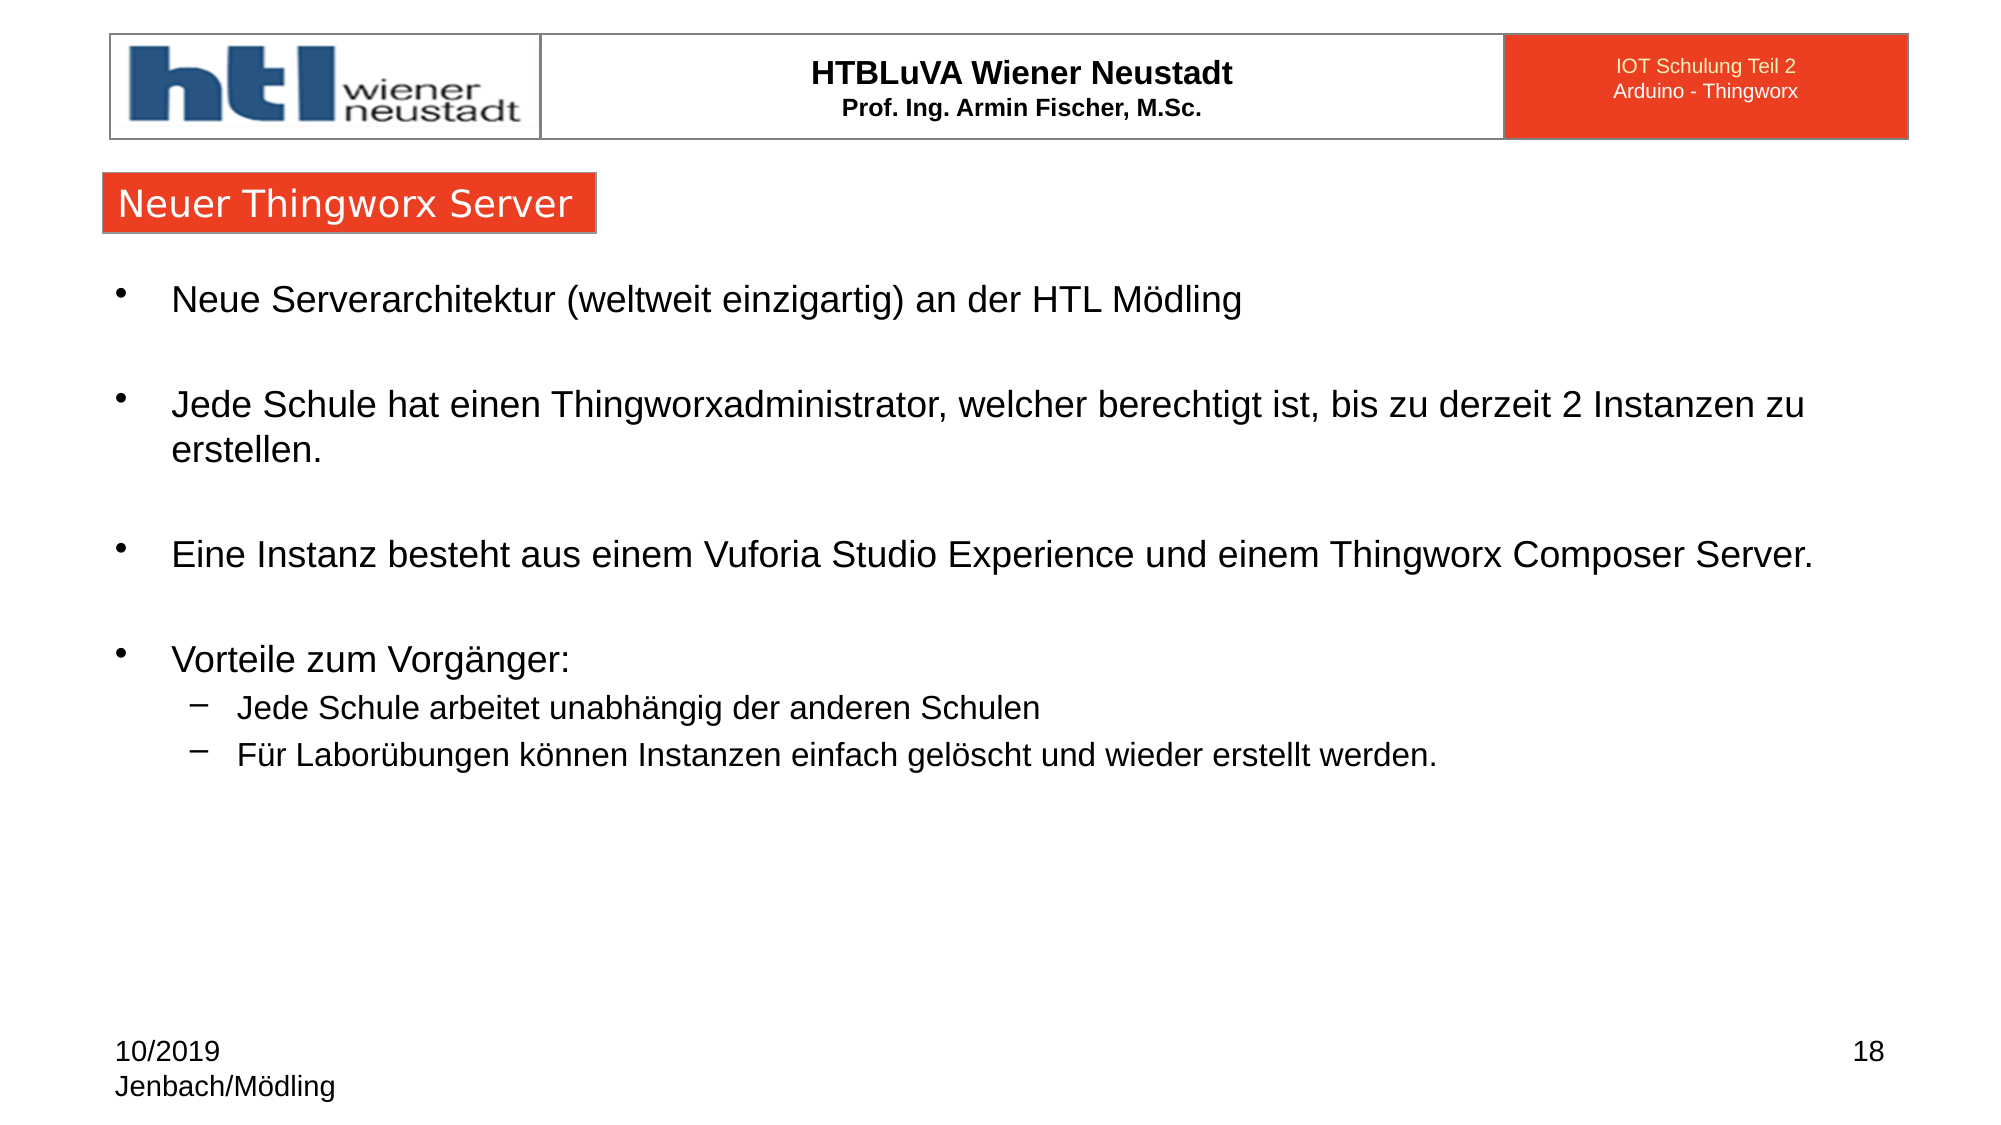

#
Neuer Thingworx Server
Neue Serverarchitektur (weltweit einzigartig) an der HTL Mödling

Jede Schule hat einen Thingworxadministrator, welcher berechtigt ist, bis zu derzeit 2 Instanzen zu erstellen.

Eine Instanz besteht aus einem Vuforia Studio Experience und einem Thingworx Composer Server.

Vorteile zum Vorgänger:
Jede Schule arbeitet unabhängig der anderen Schulen
Für Laborübungen können Instanzen einfach gelöscht und wieder erstellt werden.

10/2019
Jenbach/Mödling
18